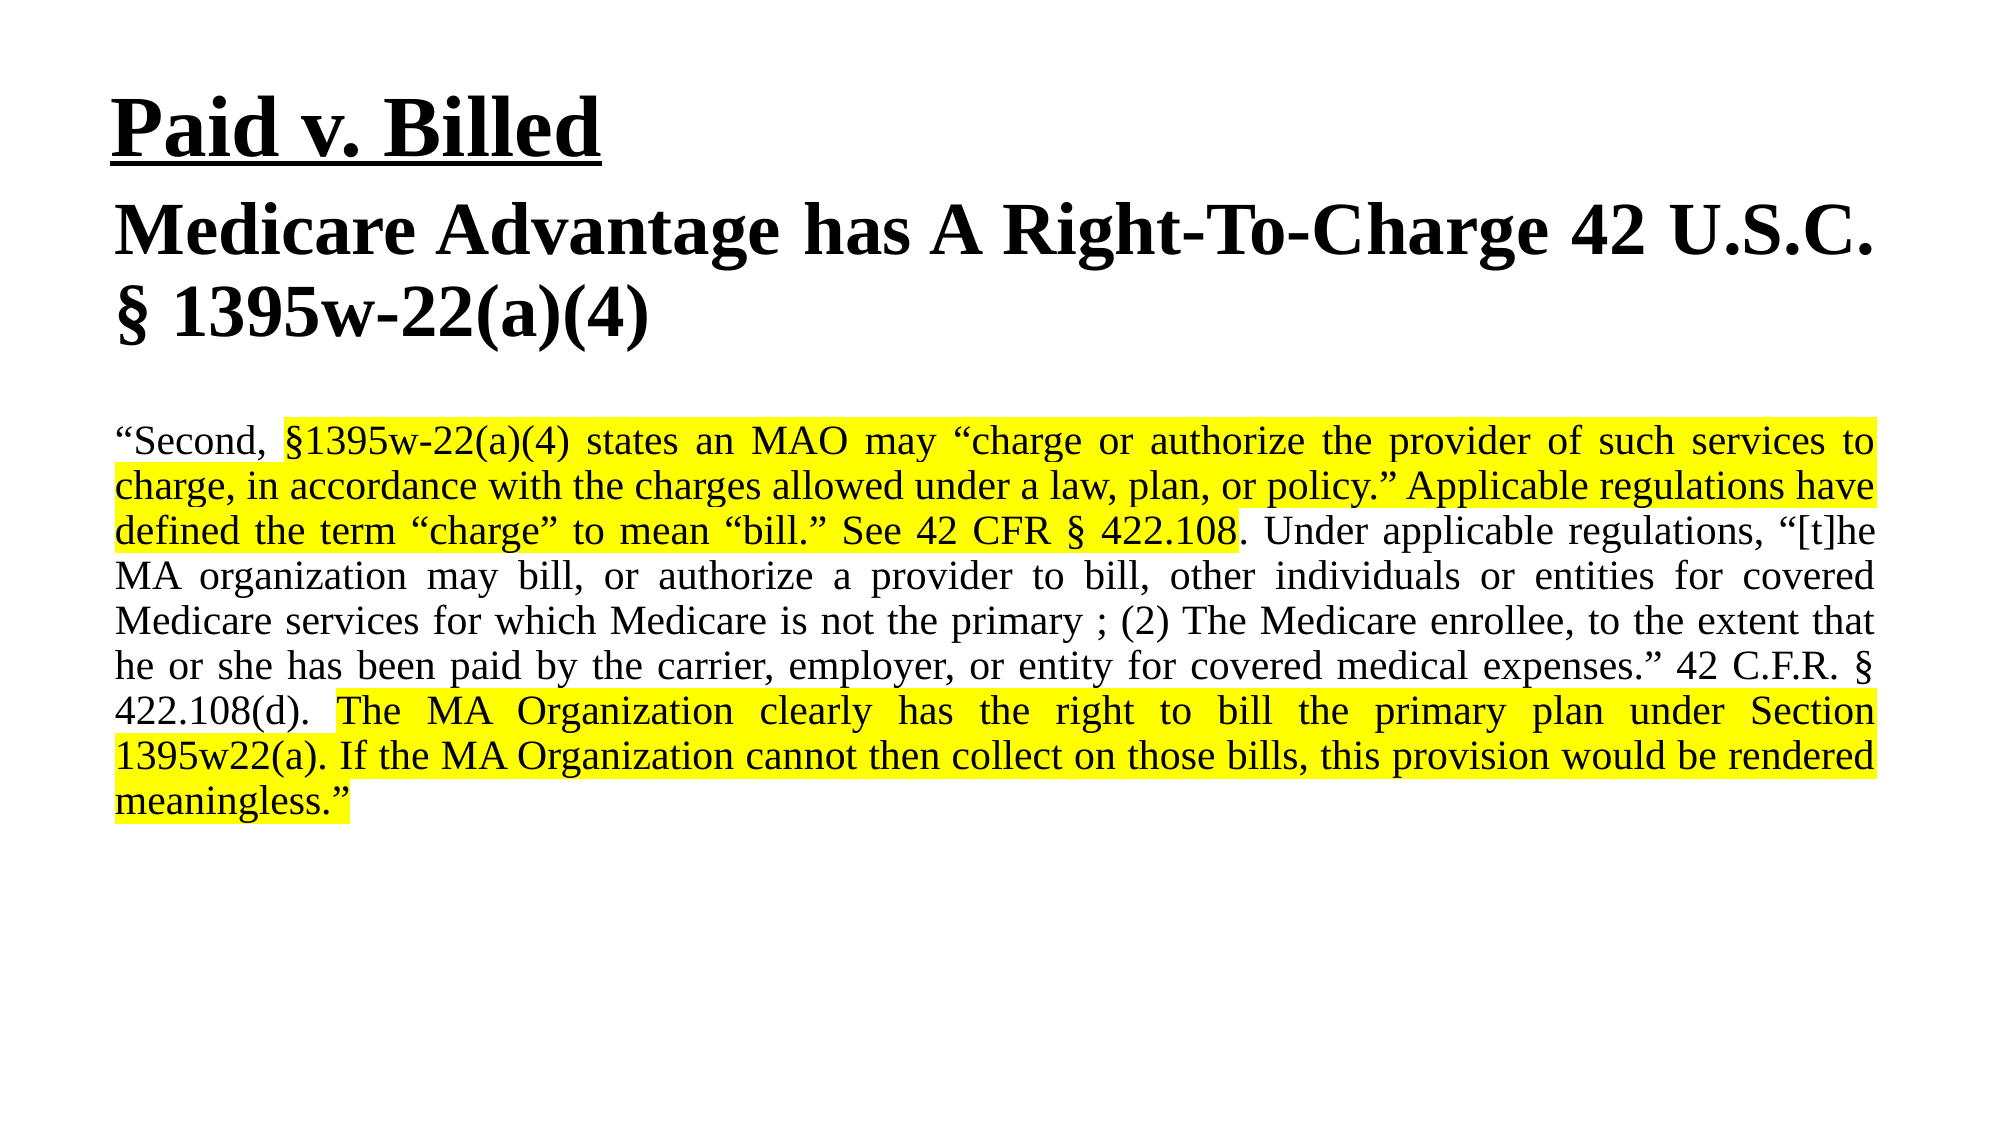

# Paid v. Billed
Medicare Advantage has A Right-To-Charge 42 U.S.C. § 1395w-22(a)(4)

“Second, §1395w-22(a)(4) states an MAO may “charge or authorize the provider of such services to charge, in accordance with the charges allowed under a law, plan, or policy.” Applicable regulations have defined the term “charge” to mean “bill.” See 42 CFR § 422.108. Under applicable regulations, “[t]he MA organization may bill, or authorize a provider to bill, other individuals or entities for covered Medicare services for which Medicare is not the primary ; (2) The Medicare enrollee, to the extent that he or she has been paid by the carrier, employer, or entity for covered medical expenses.” 42 C.F.R. § 422.108(d). The MA Organization clearly has the right to bill the primary plan under Section 1395w22(a). If the MA Organization cannot then collect on those bills, this provision would be rendered meaningless.”